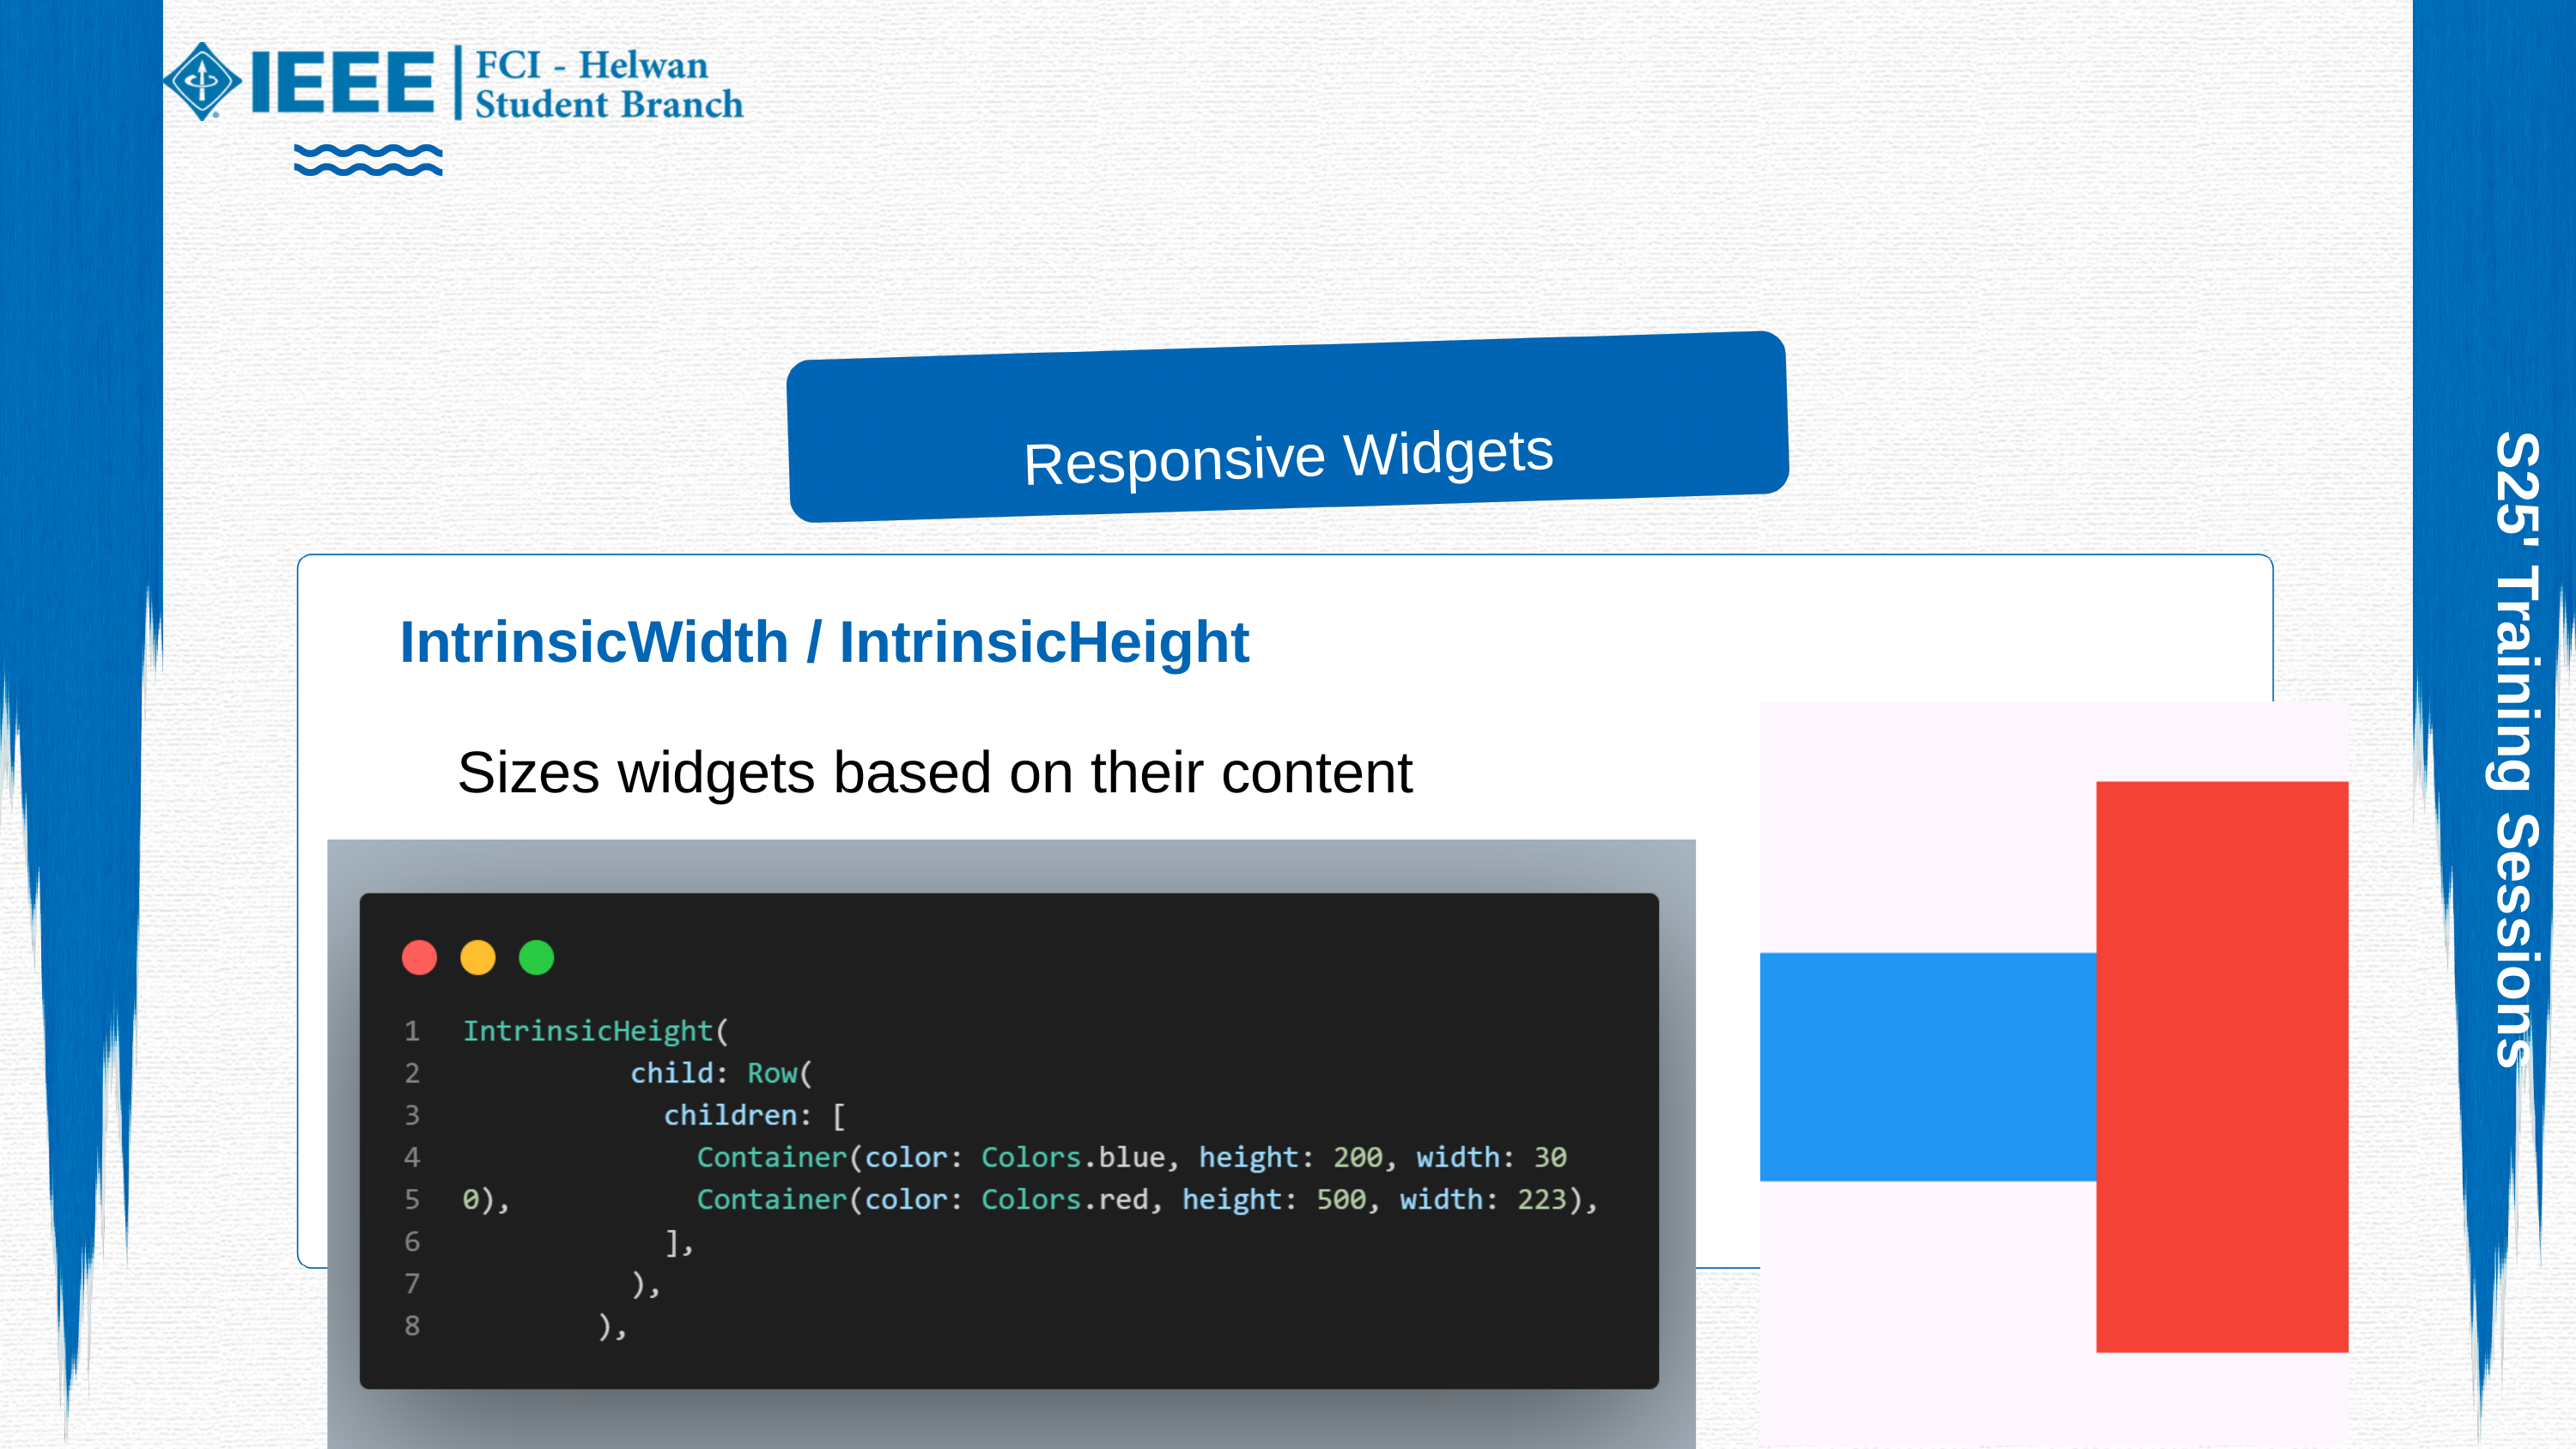

Responsive Widgets

IntrinsicWidth / IntrinsicHeight

S25' Training Sessions
Sizes widgets based on their content